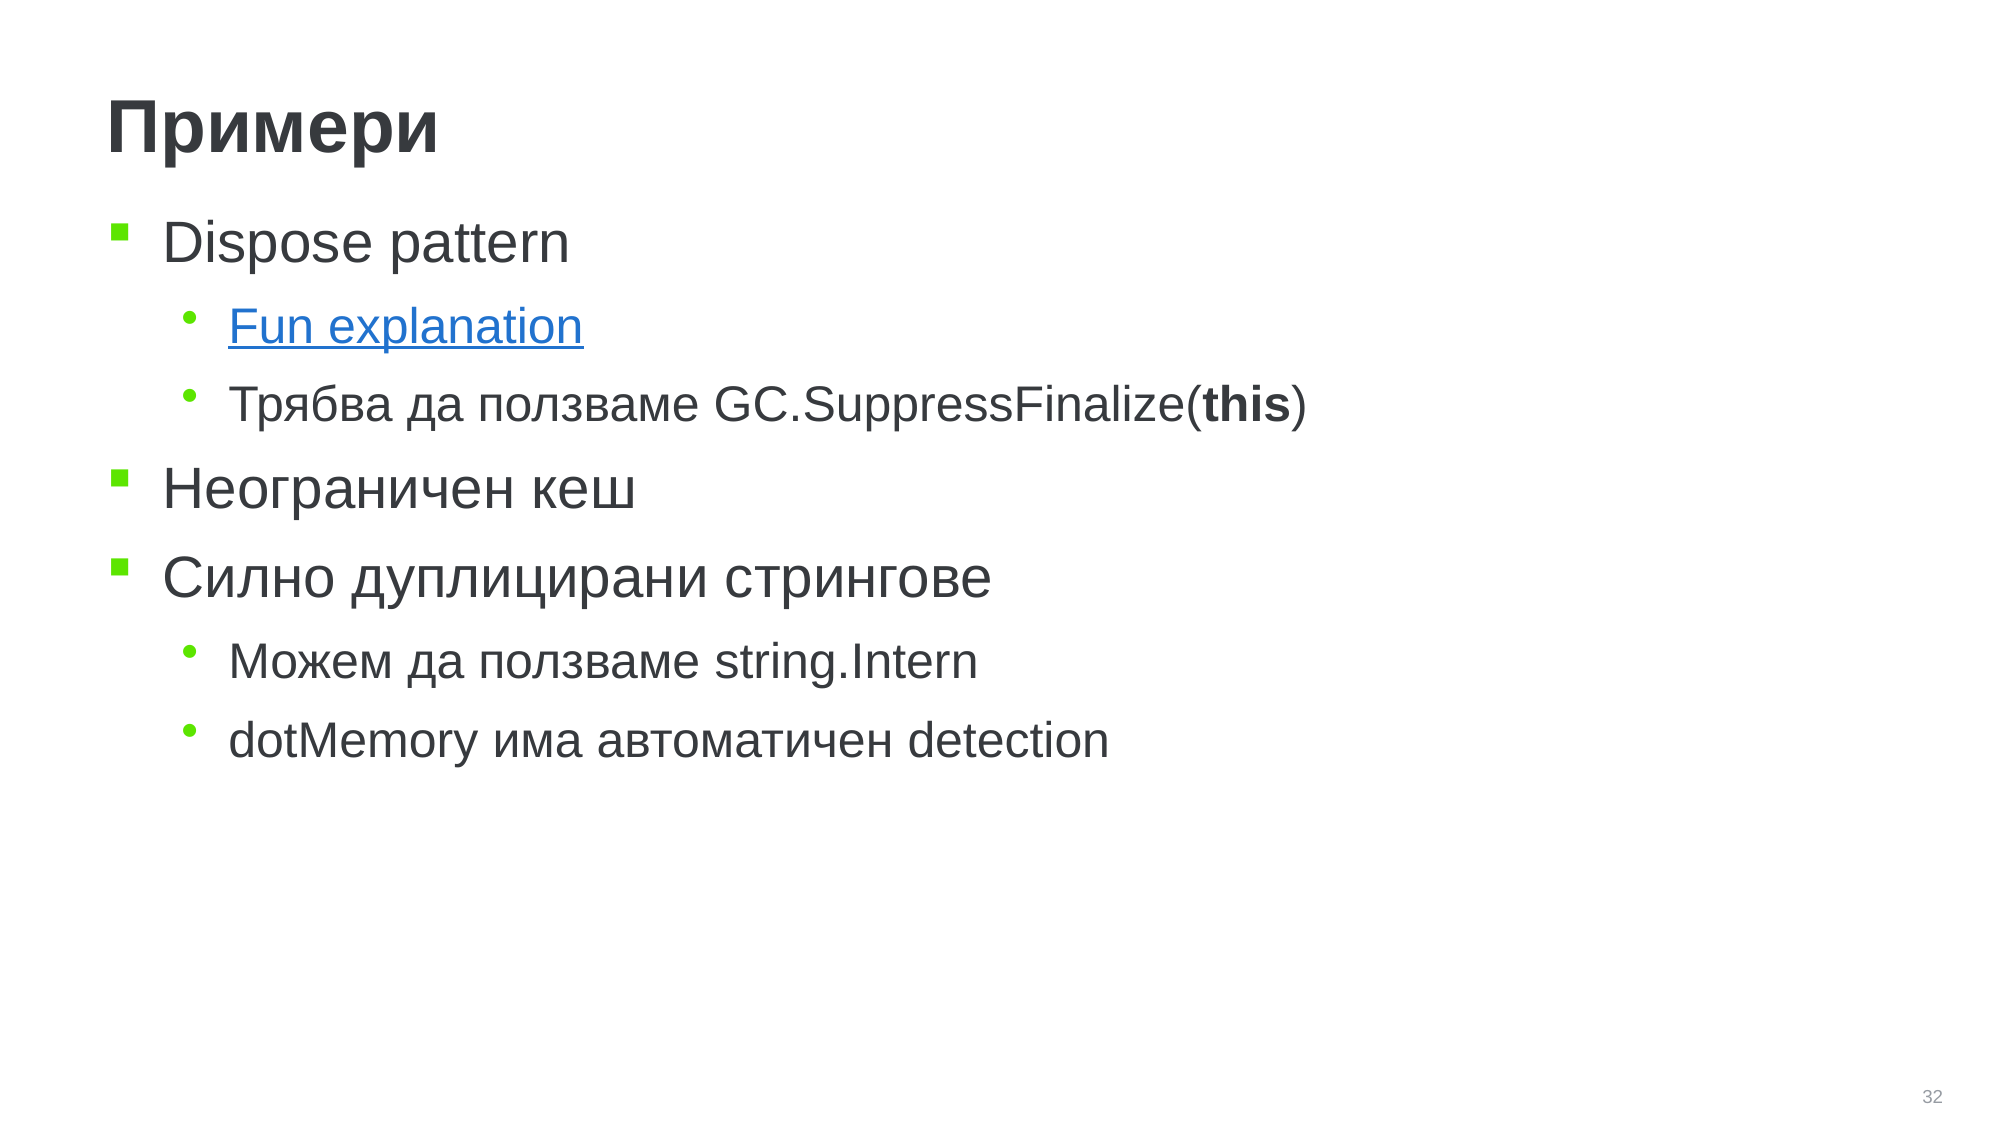

# Примери
Dispose pattern
Fun explanation
Трябва да ползваме GC.SuppressFinalize(this)
Неограничен кеш
Силно дуплицирани стрингове
Можем да ползваме string.Intern
dotMemory има автоматичен detection